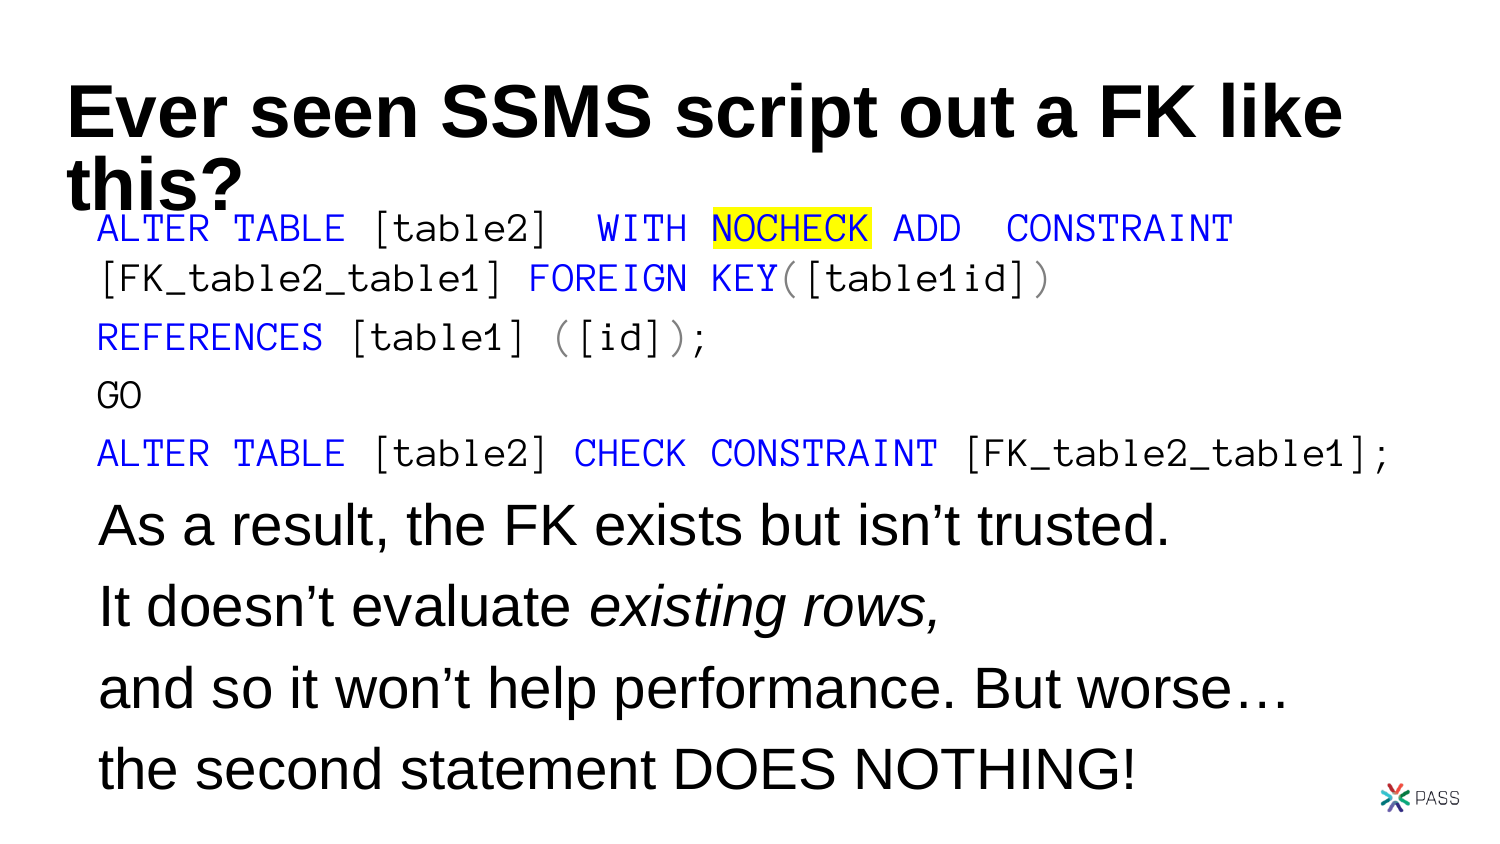

# Ever seen SSMS script out a FK like this?
ALTER TABLE [table2]  WITH NOCHECK ADD  CONSTRAINT [FK_table2_table1] FOREIGN KEY([table1id])
REFERENCES [table1] ([id]);
GO
ALTER TABLE [table2] CHECK CONSTRAINT [FK_table2_table1];
As a result, the FK exists but isn’t trusted.
It doesn’t evaluate existing rows,
and so it won’t help performance. But worse…
the second statement DOES NOTHING!